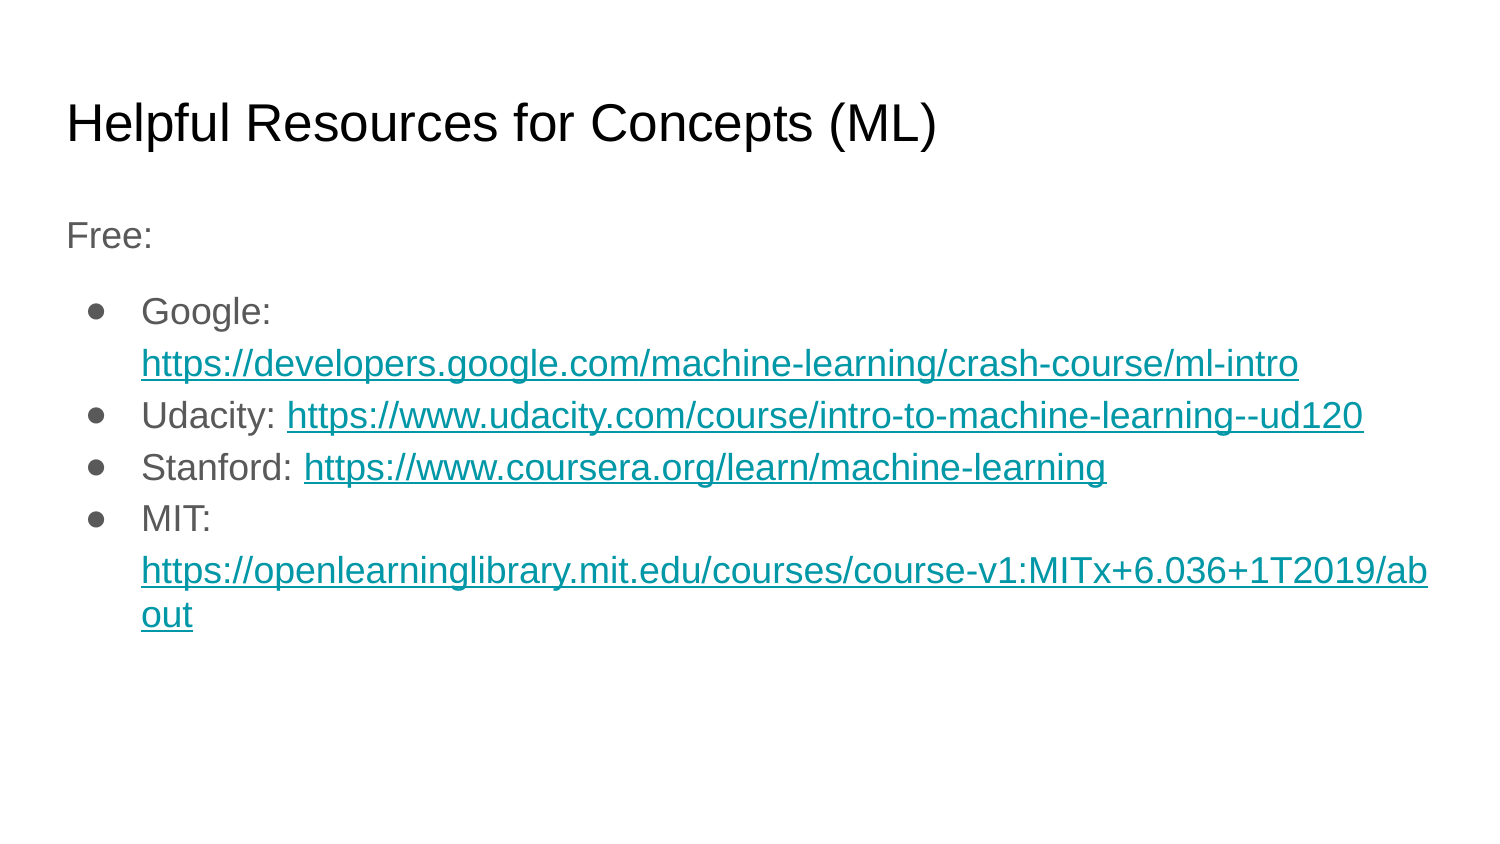

# Helpful Resources for Concepts (ML)
Free:
Google: https://developers.google.com/machine-learning/crash-course/ml-intro
Udacity: https://www.udacity.com/course/intro-to-machine-learning--ud120
Stanford: https://www.coursera.org/learn/machine-learning
MIT: https://openlearninglibrary.mit.edu/courses/course-v1:MITx+6.036+1T2019/about